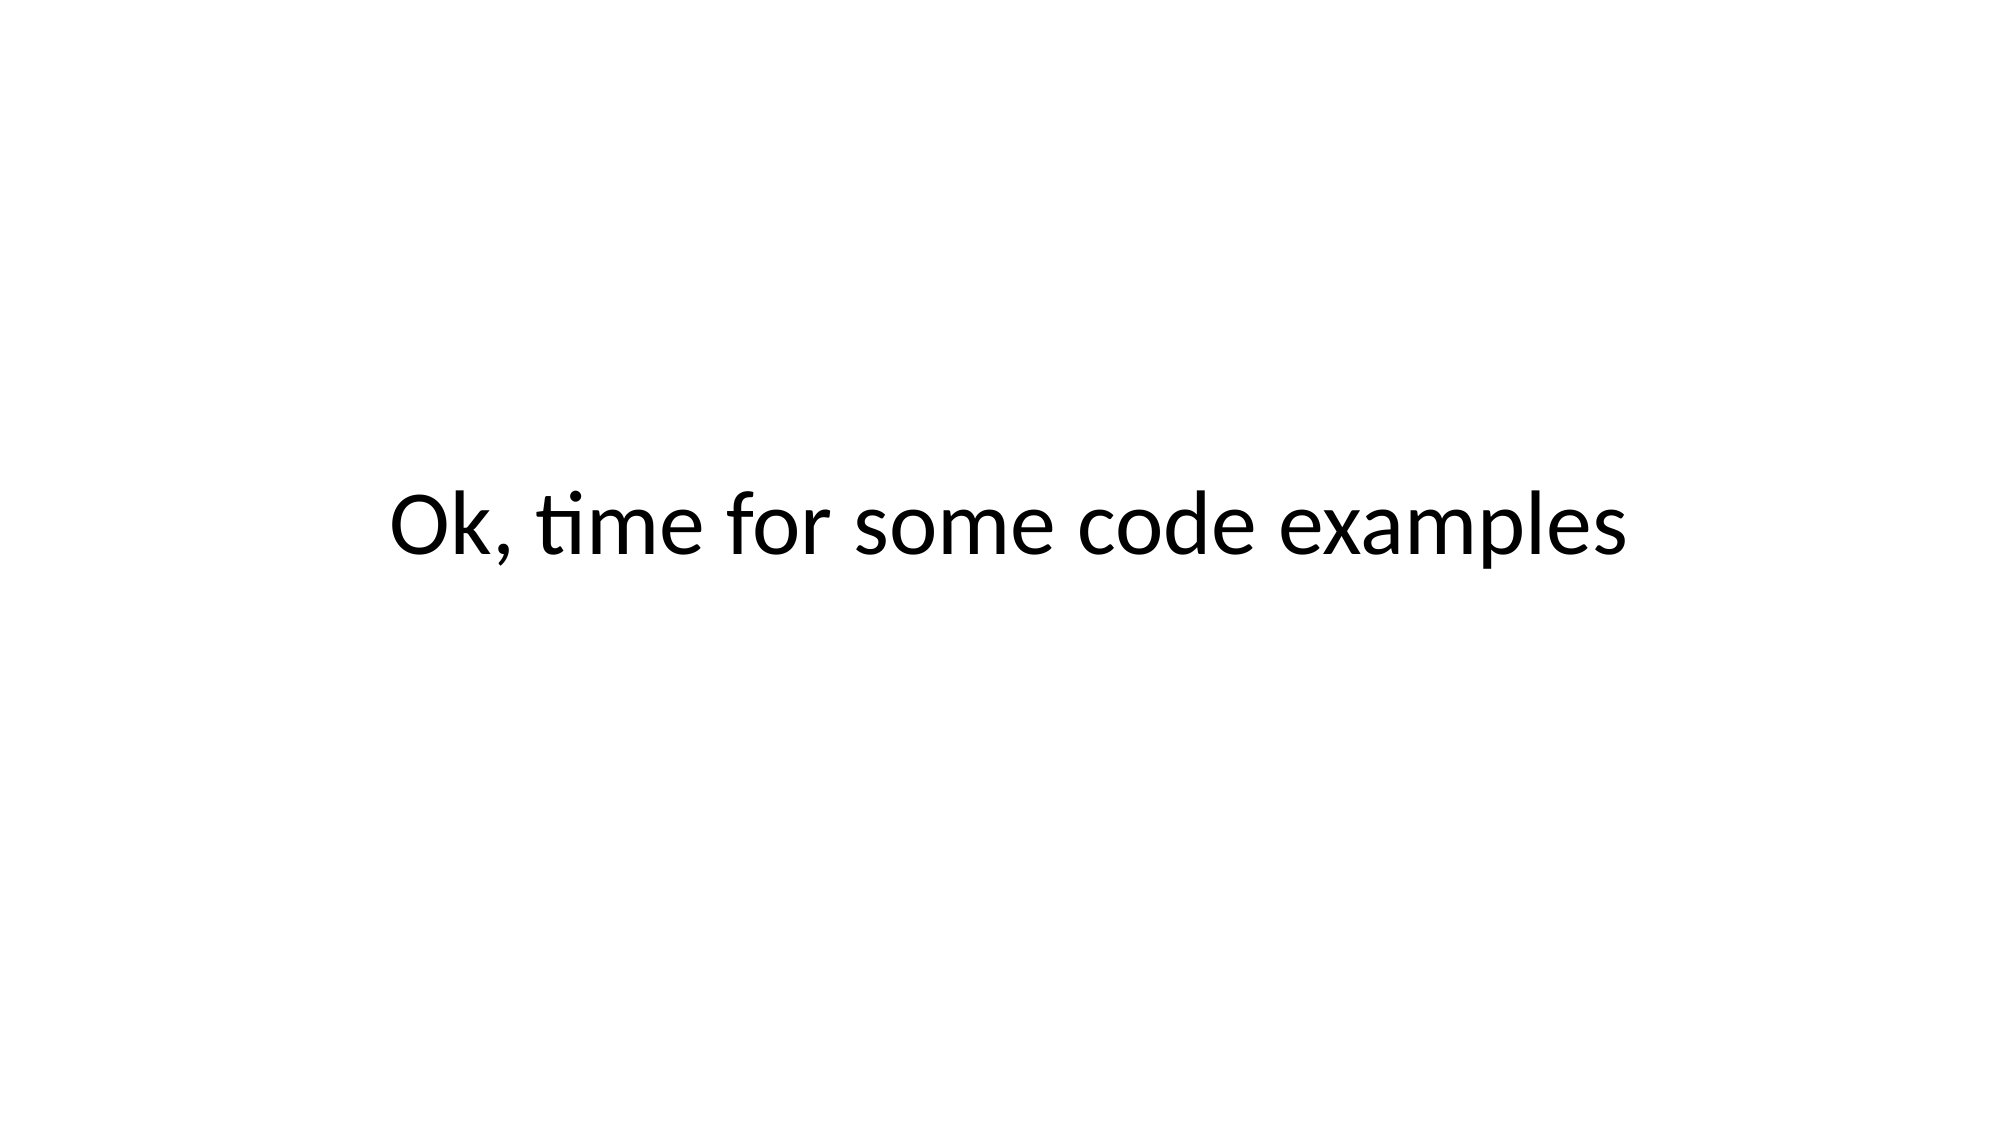

# Ok, time for some code examples